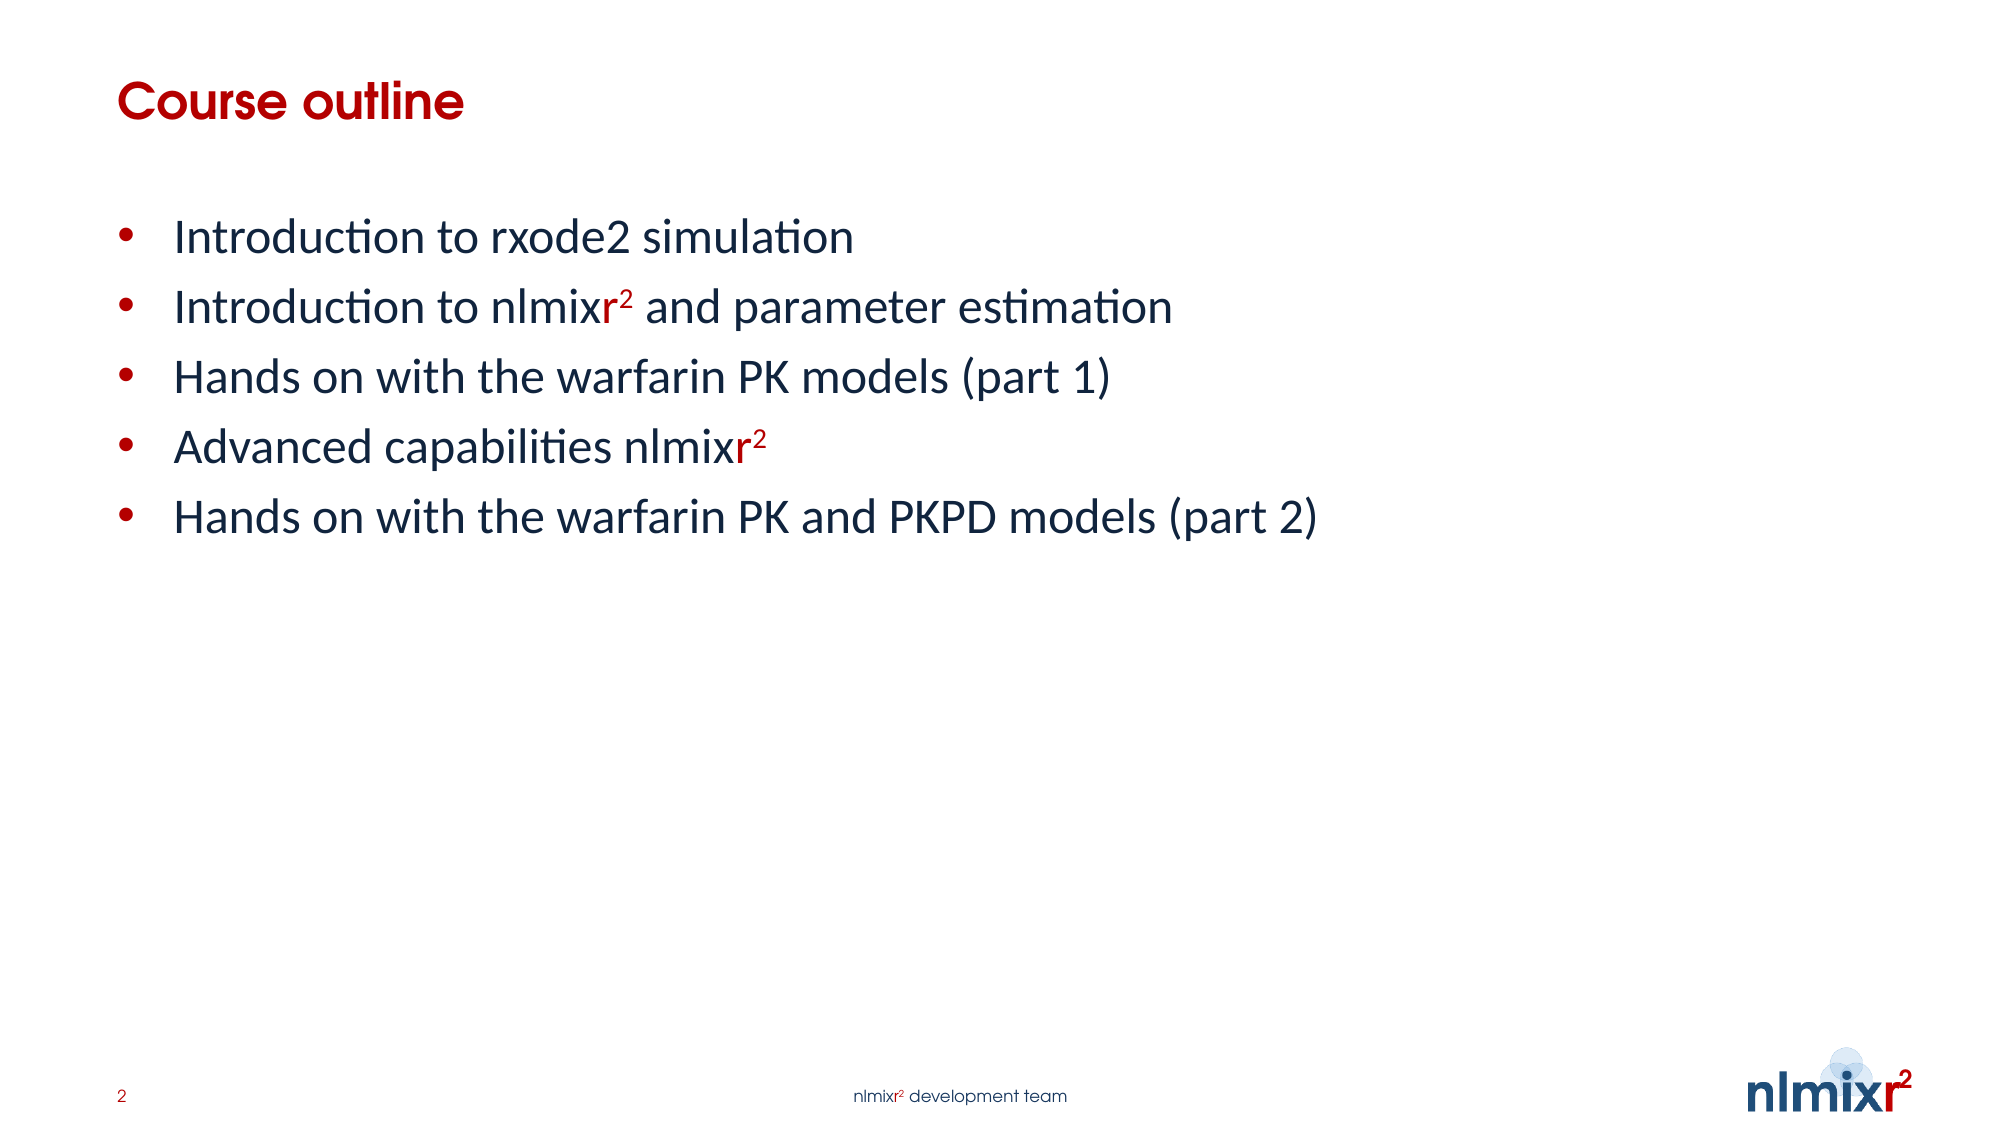

# Course outline
Introduction to rxode2 simulation
Introduction to nlmixr2 and parameter estimation
Hands on with the warfarin PK models (part 1)
Advanced capabilities nlmixr2
Hands on with the warfarin PK and PKPD models (part 2)
2
nlmixr2 development team